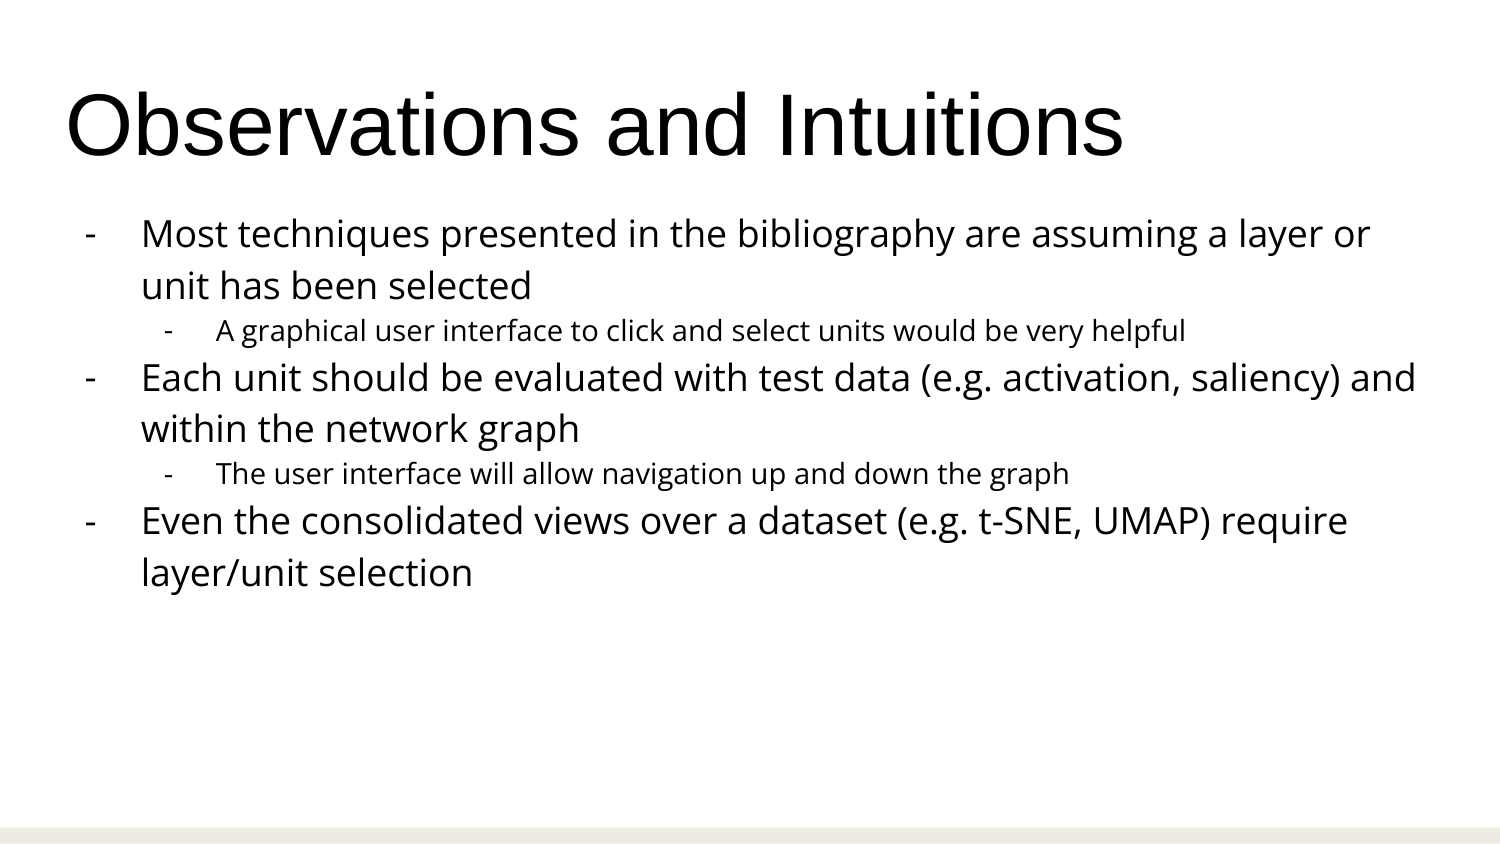

Observations and Intuitions
Most techniques presented in the bibliography are assuming a layer or unit has been selected
A graphical user interface to click and select units would be very helpful
Each unit should be evaluated with test data (e.g. activation, saliency) and within the network graph
The user interface will allow navigation up and down the graph
Even the consolidated views over a dataset (e.g. t-SNE, UMAP) require layer/unit selection